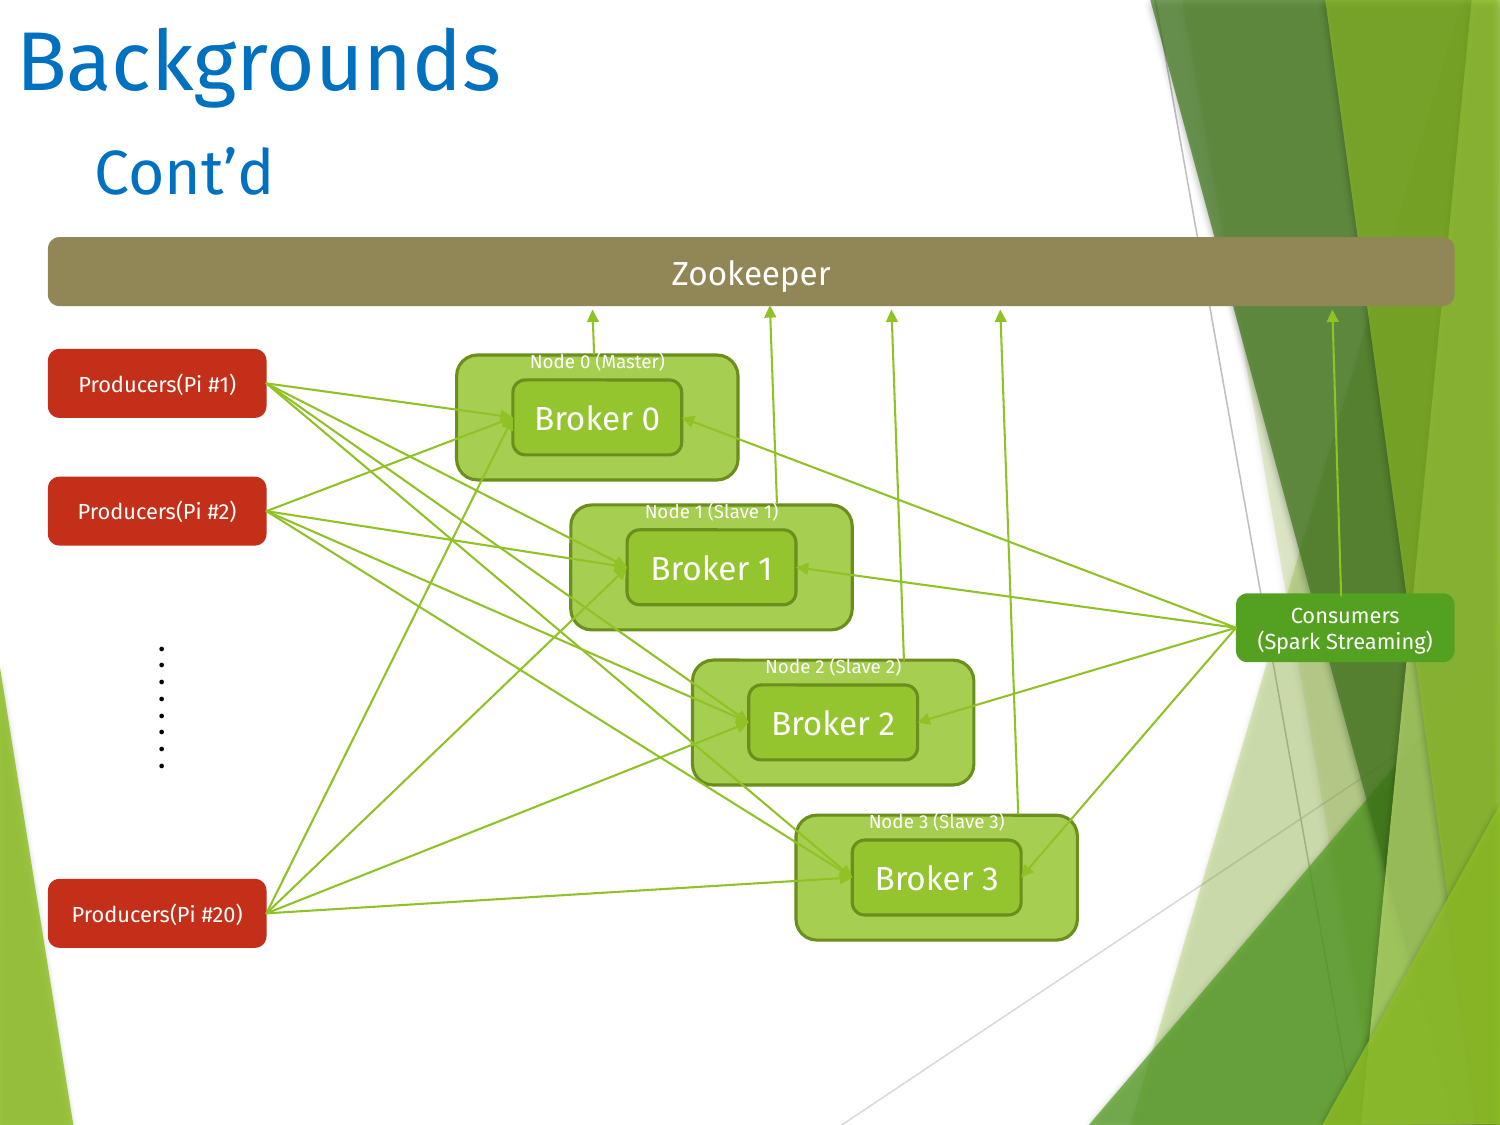

Backgrounds
Cont’d
Zookeeper
Producers(Pi #1)
Node 0 (Master)

Broker 0
Producers(Pi #2)
Node 1 (Slave 1)

Broker 1
Consumers
(Spark Streaming)
. . . . . . . .
Node 2 (Slave 2)

Broker 2
Node 3 (Slave 3)

Broker 3
Producers(Pi #20)